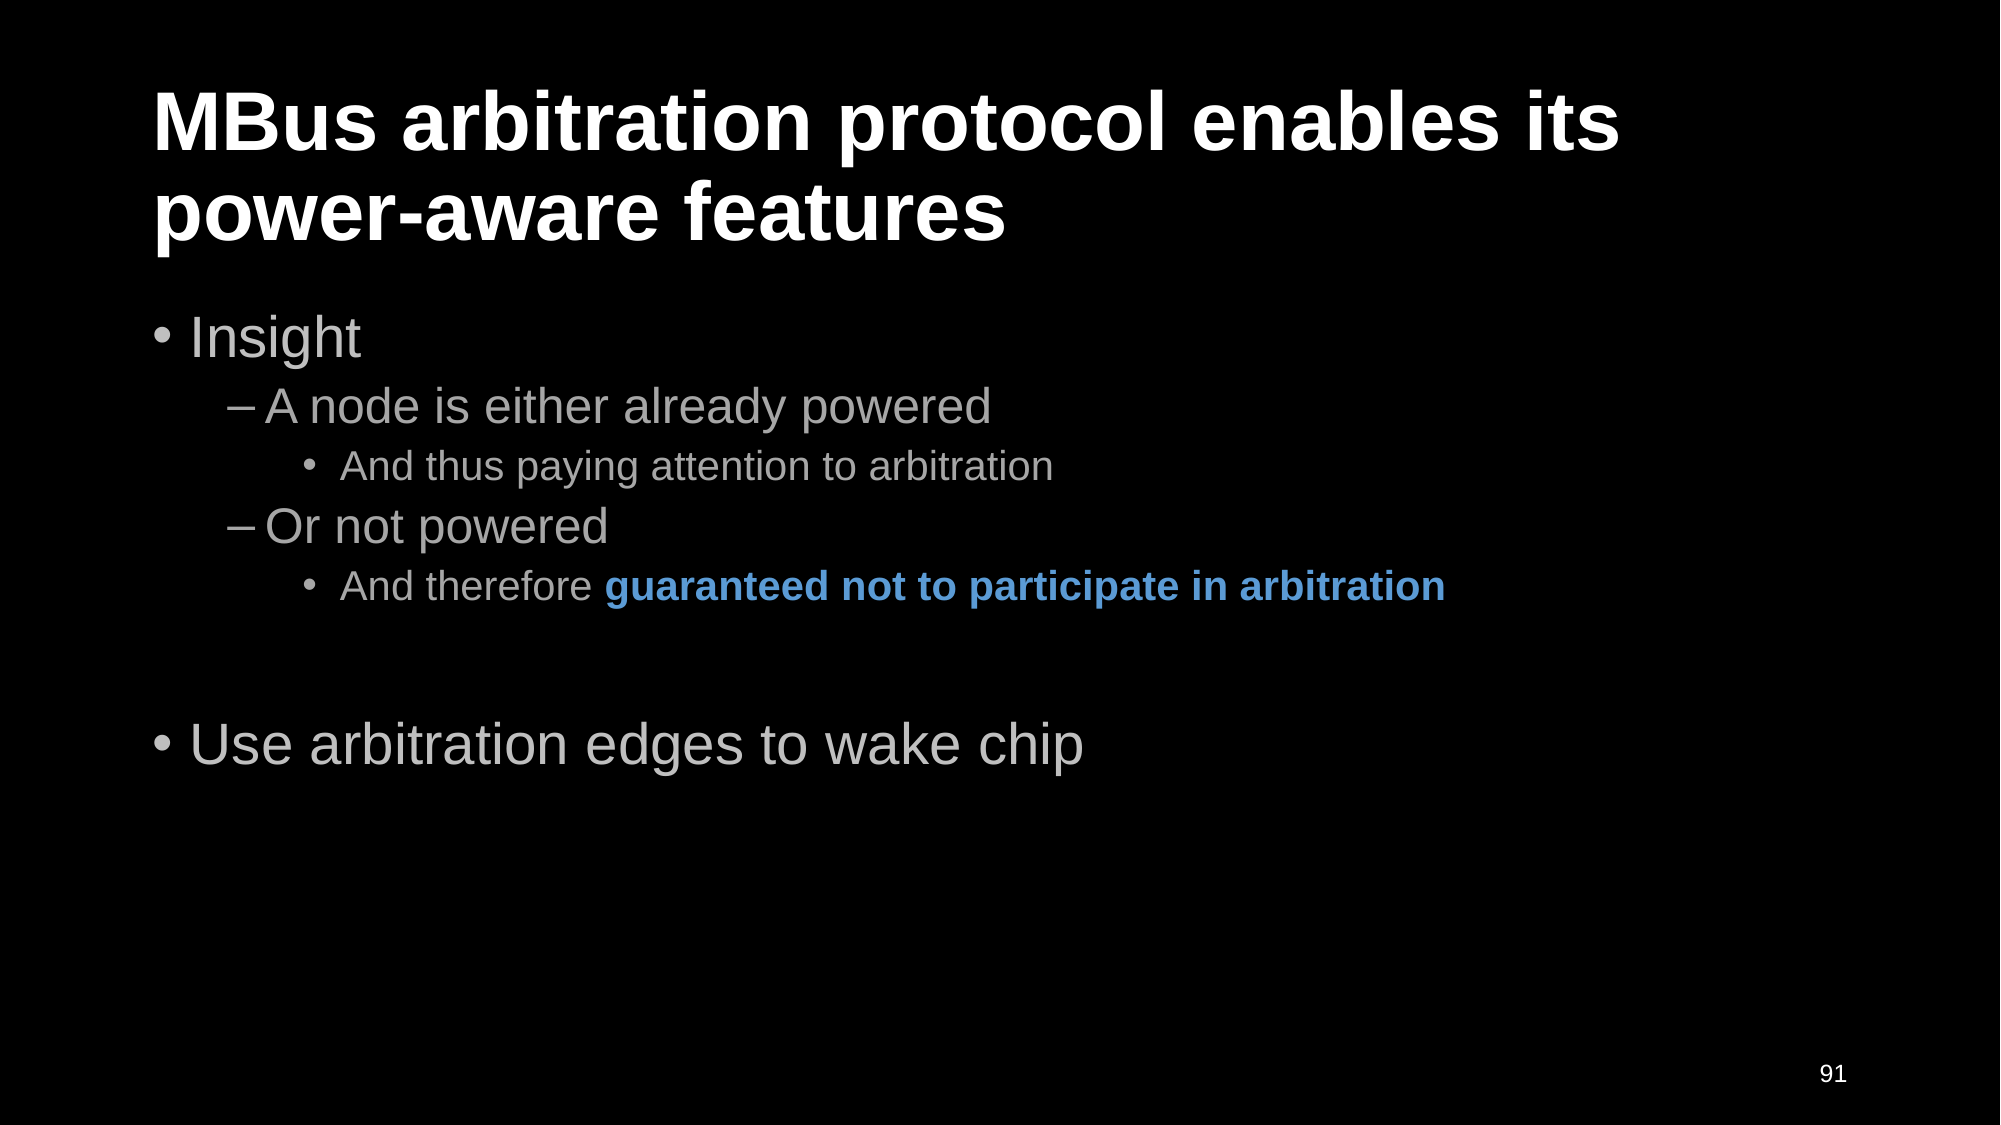

# MBus arbitration protocol enables its power-aware features
Insight
A node is either already powered
And thus paying attention to arbitration
Or not powered
And therefore guaranteed not to participate in arbitration

Use arbitration edges to wake chip
91